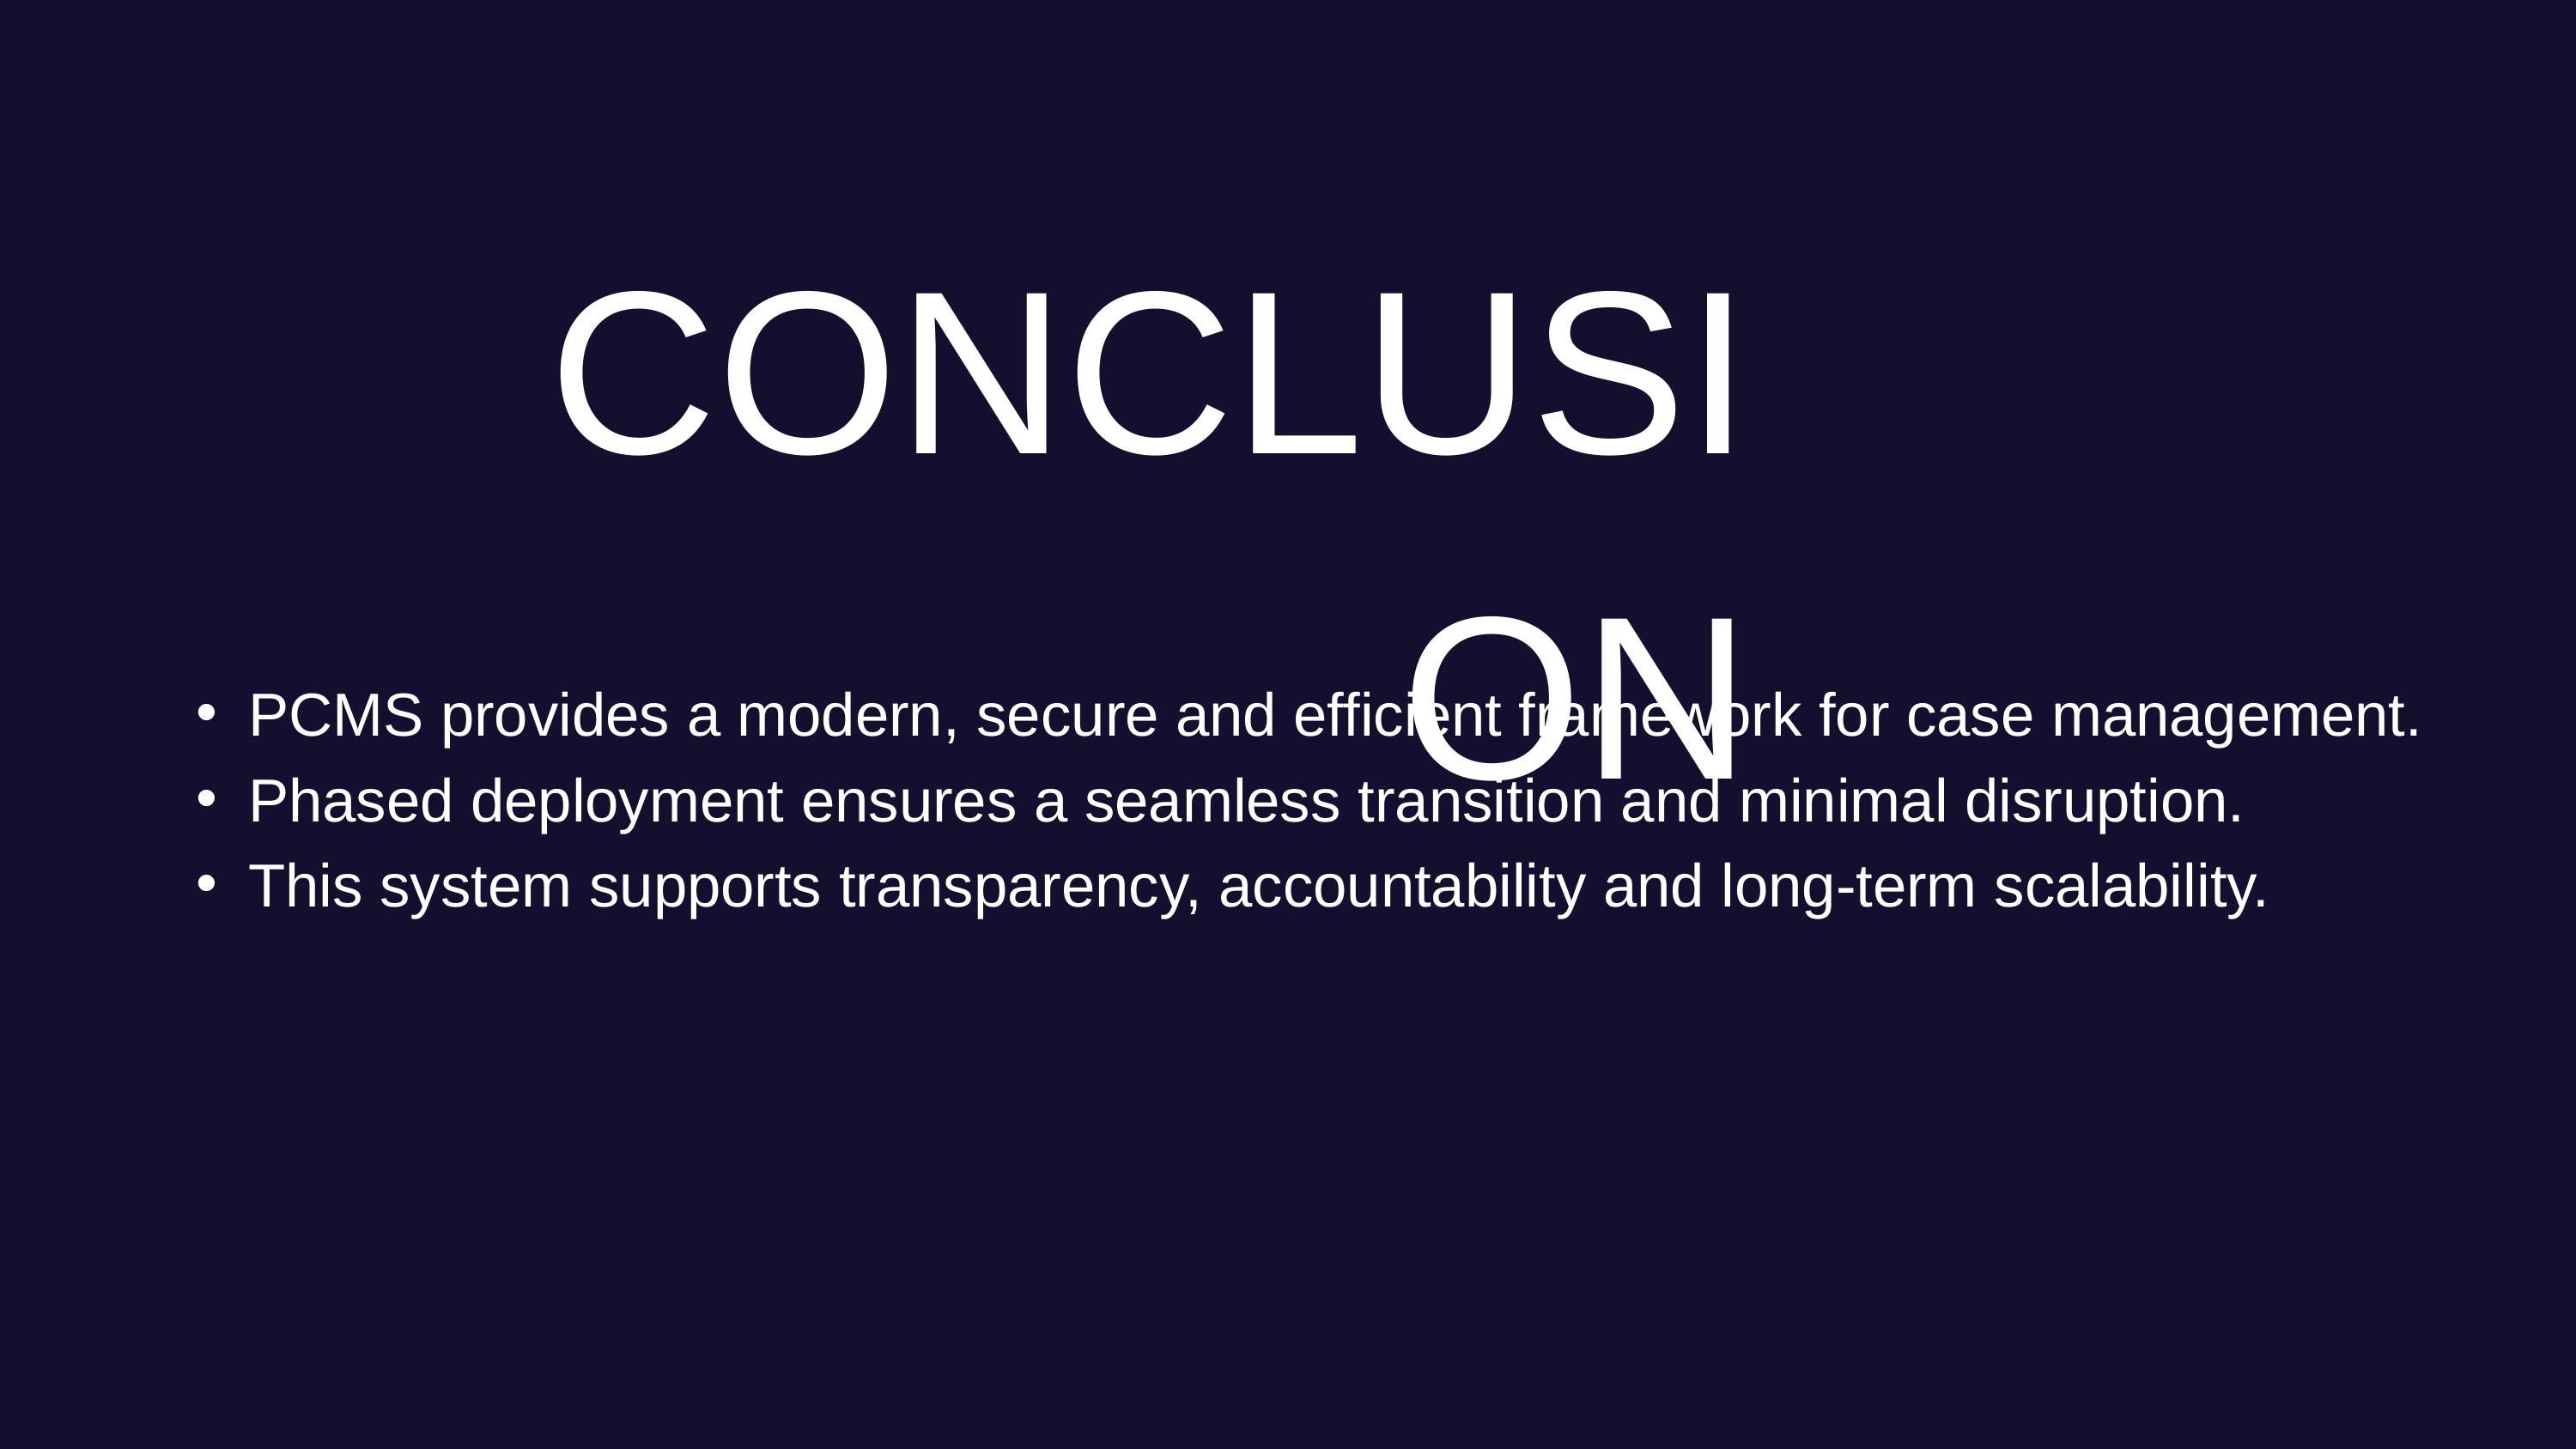

CONCLUSION
PCMS provides a modern, secure and efficient framework for case management.
Phased deployment ensures a seamless transition and minimal disruption.
This system supports transparency, accountability and long-term scalability.